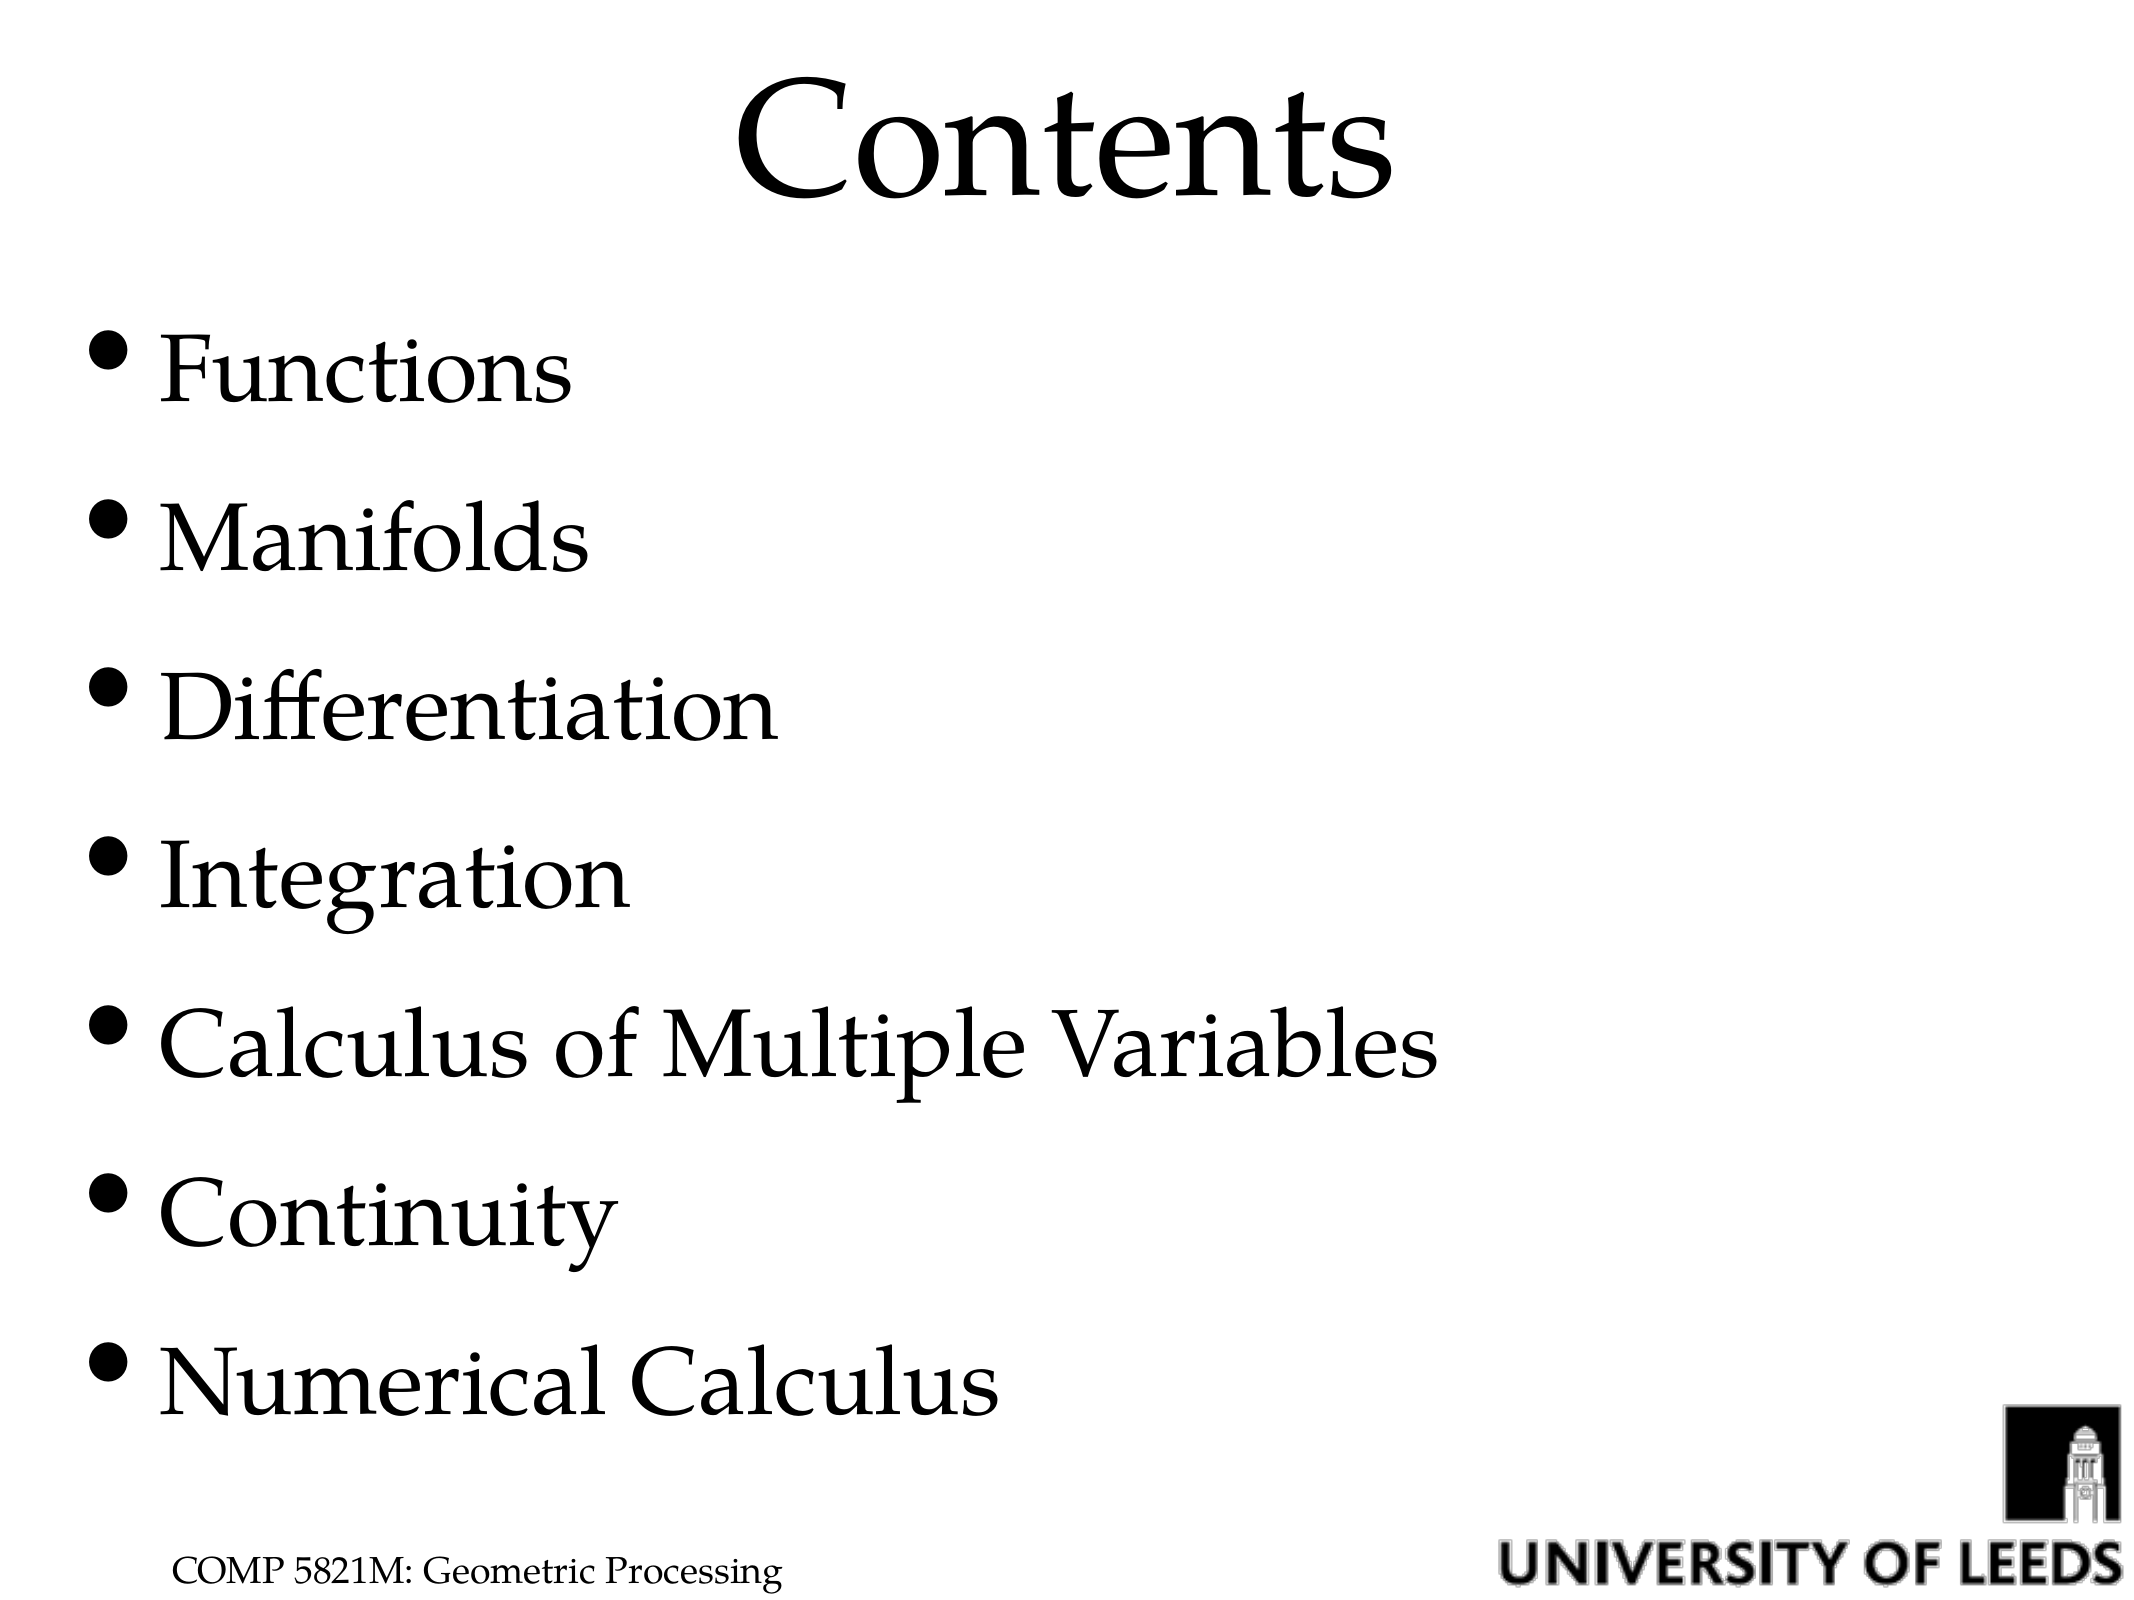

# Contents
Functions
Manifolds
Differentiation
Integration
Calculus of Multiple Variables
Continuity
Numerical Calculus